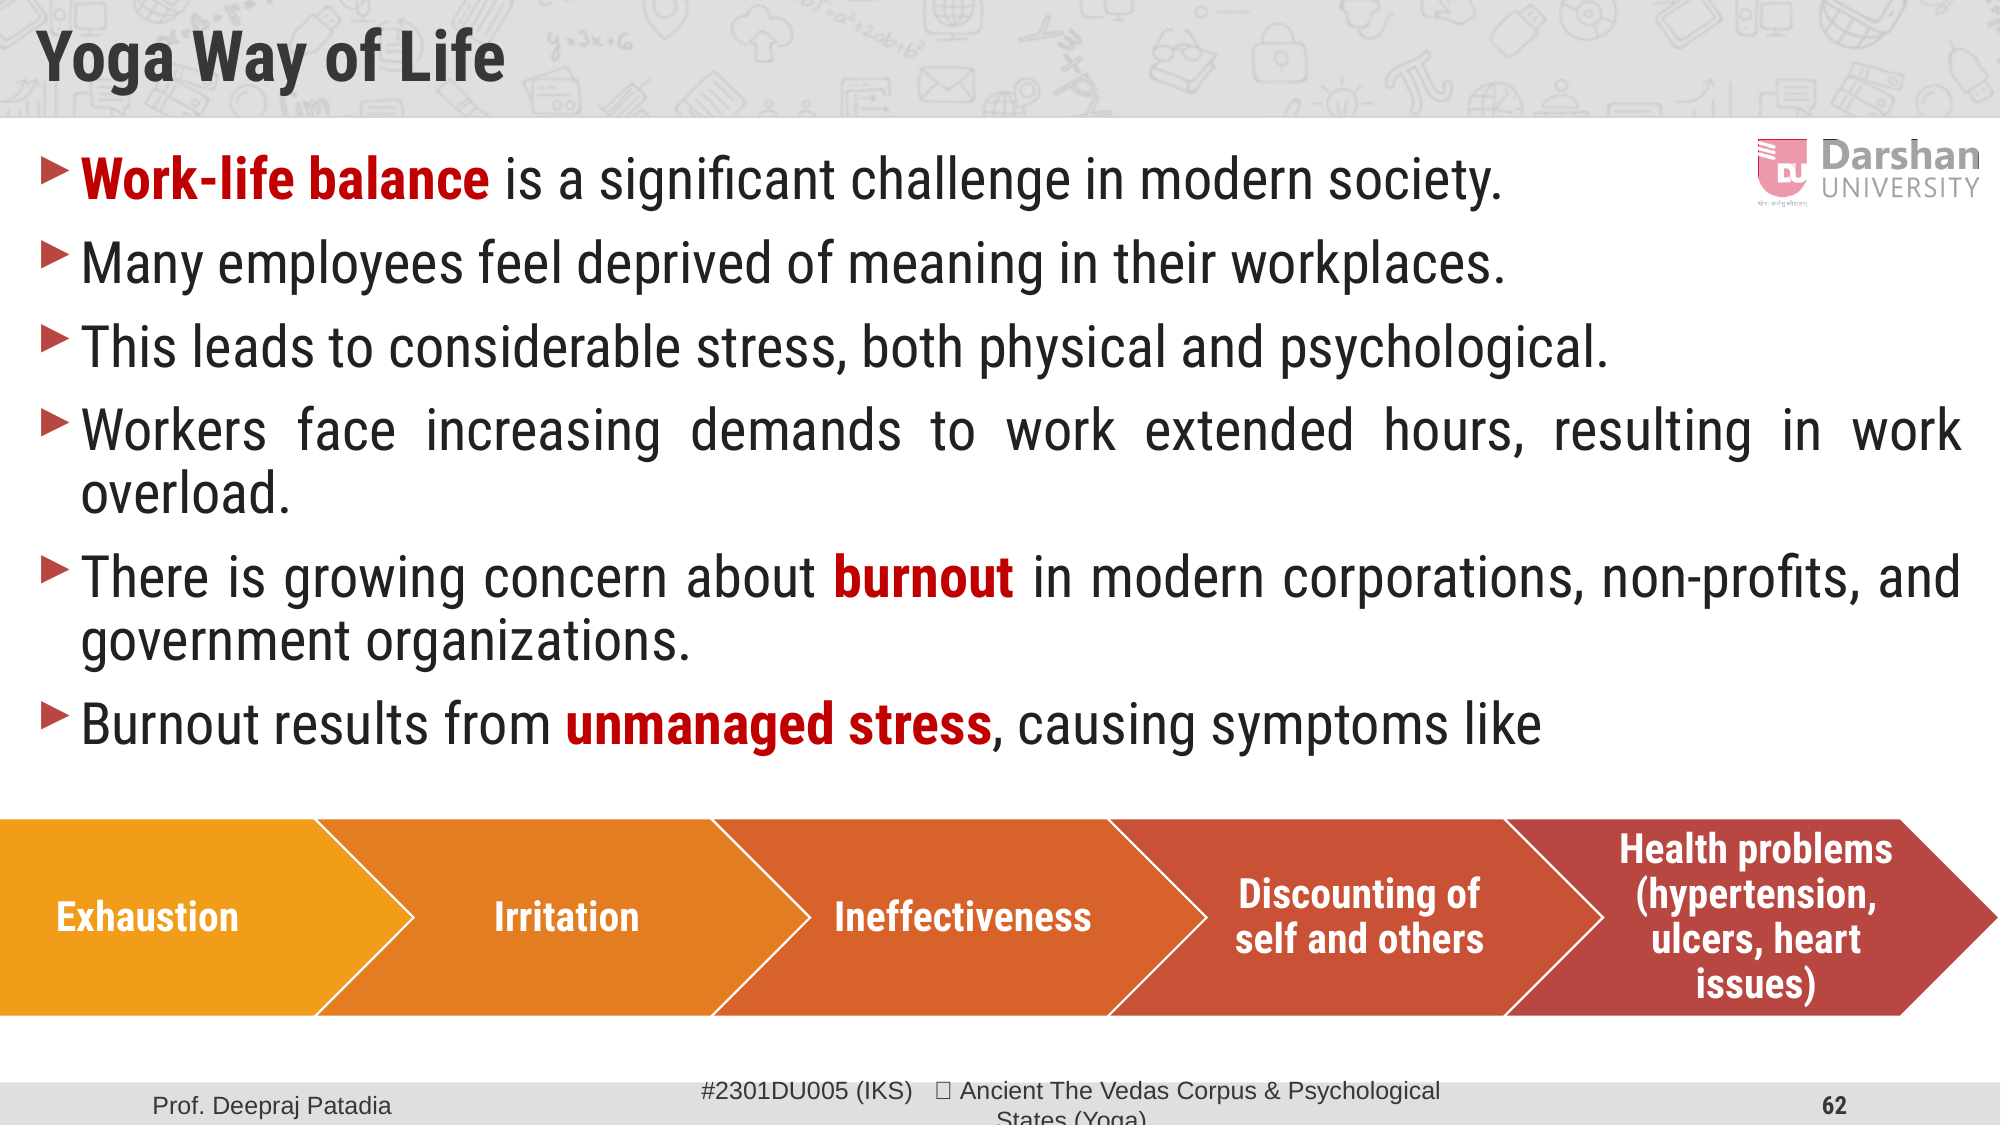

# Yoga Way of Life
Work-life balance is a significant challenge in modern society.
Many employees feel deprived of meaning in their workplaces.
This leads to considerable stress, both physical and psychological.
Workers face increasing demands to work extended hours, resulting in work overload.
There is growing concern about burnout in modern corporations, non-profits, and government organizations.
Burnout results from unmanaged stress, causing symptoms like
Exhaustion
Irritation
Ineffectiveness
Discounting of self and others
Health problems (hypertension, ulcers, heart issues)